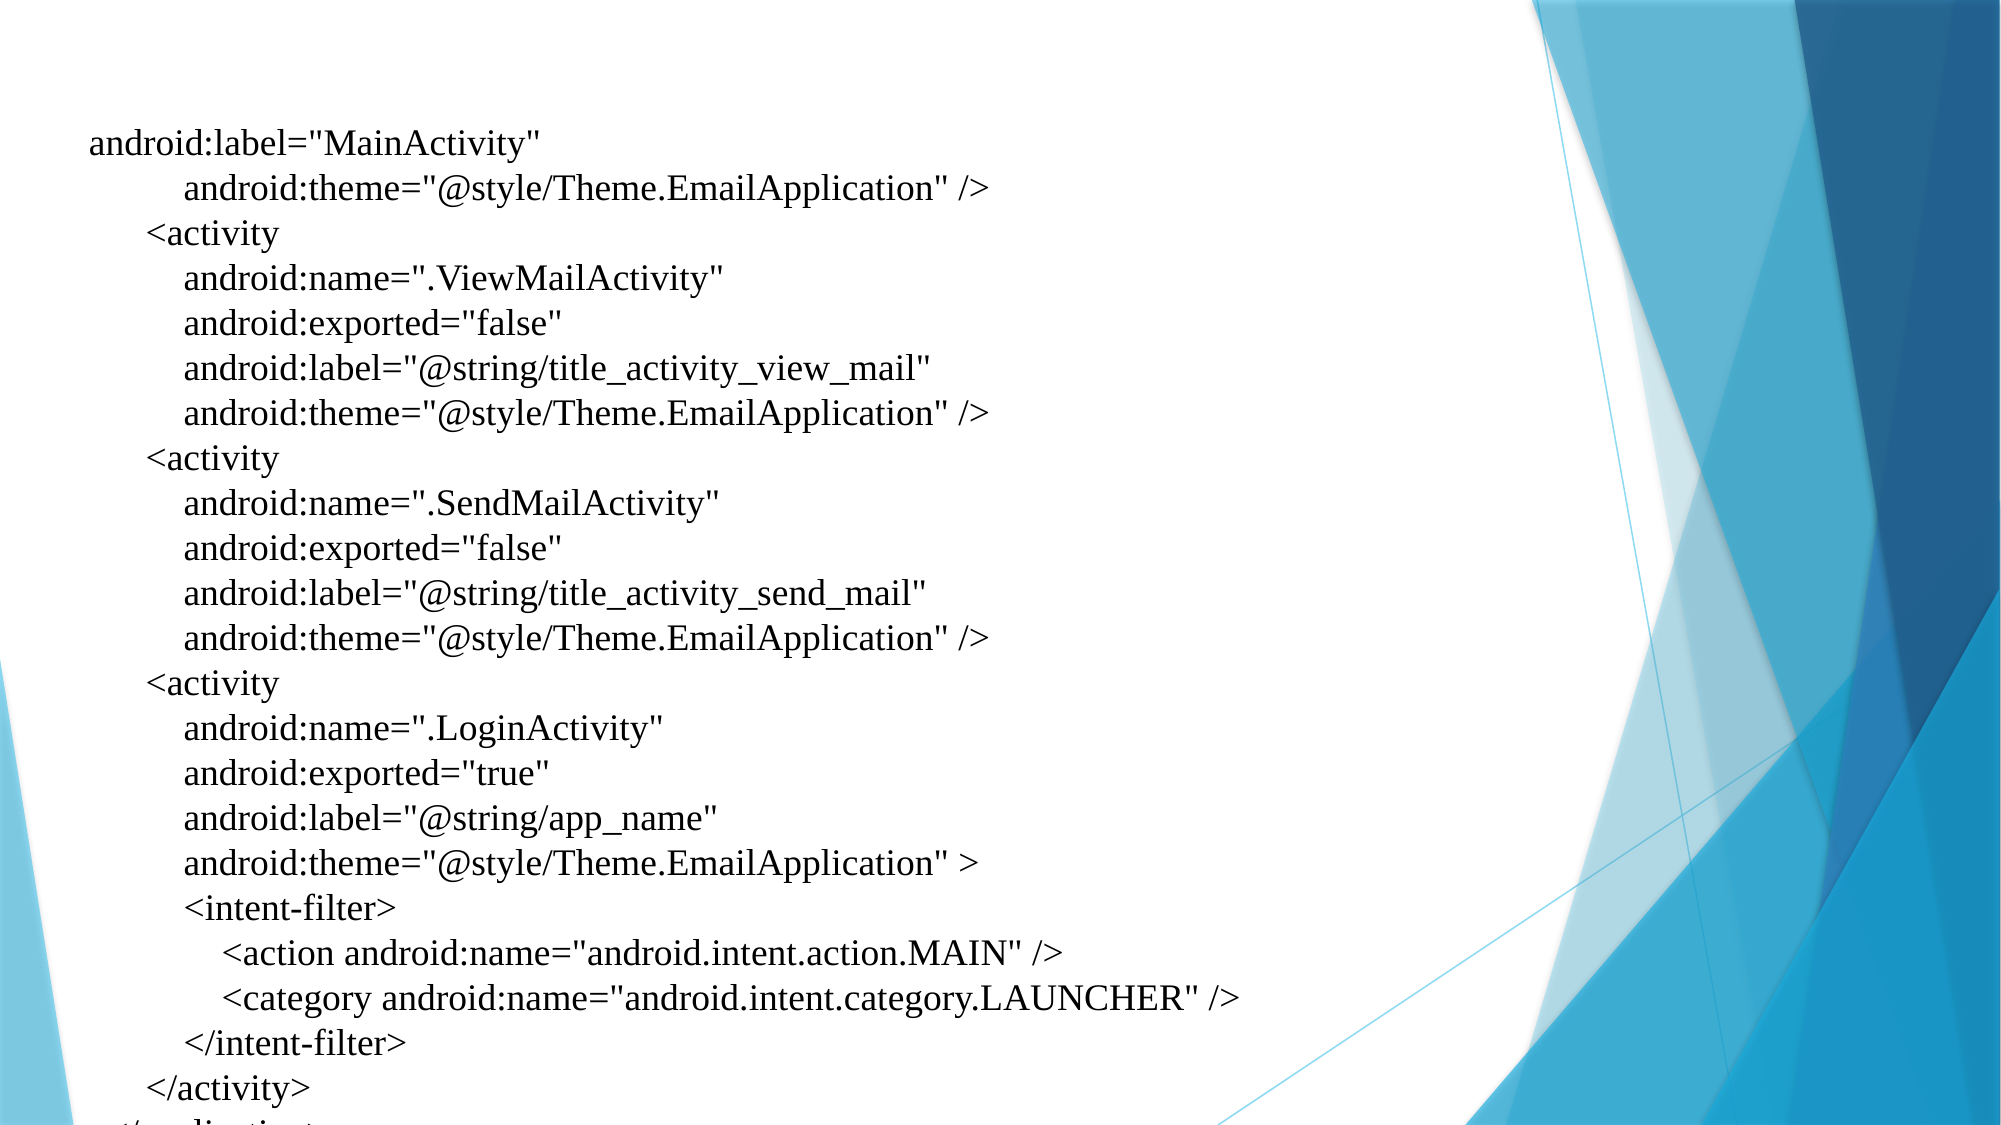

android:label="MainActivity"
            android:theme="@style/Theme.EmailApplication" />
        <activity
            android:name=".ViewMailActivity"
            android:exported="false"
            android:label="@string/title_activity_view_mail"
            android:theme="@style/Theme.EmailApplication" />
        <activity
            android:name=".SendMailActivity"
            android:exported="false"
            android:label="@string/title_activity_send_mail"
            android:theme="@style/Theme.EmailApplication" />
        <activity
            android:name=".LoginActivity"
            android:exported="true"
            android:label="@string/app_name"
            android:theme="@style/Theme.EmailApplication" >
            <intent-filter>
                <action android:name="android.intent.action.MAIN" />
                <category android:name="android.intent.category.LAUNCHER" />
            </intent-filter>
        </activity>
    </application>

</manifest>